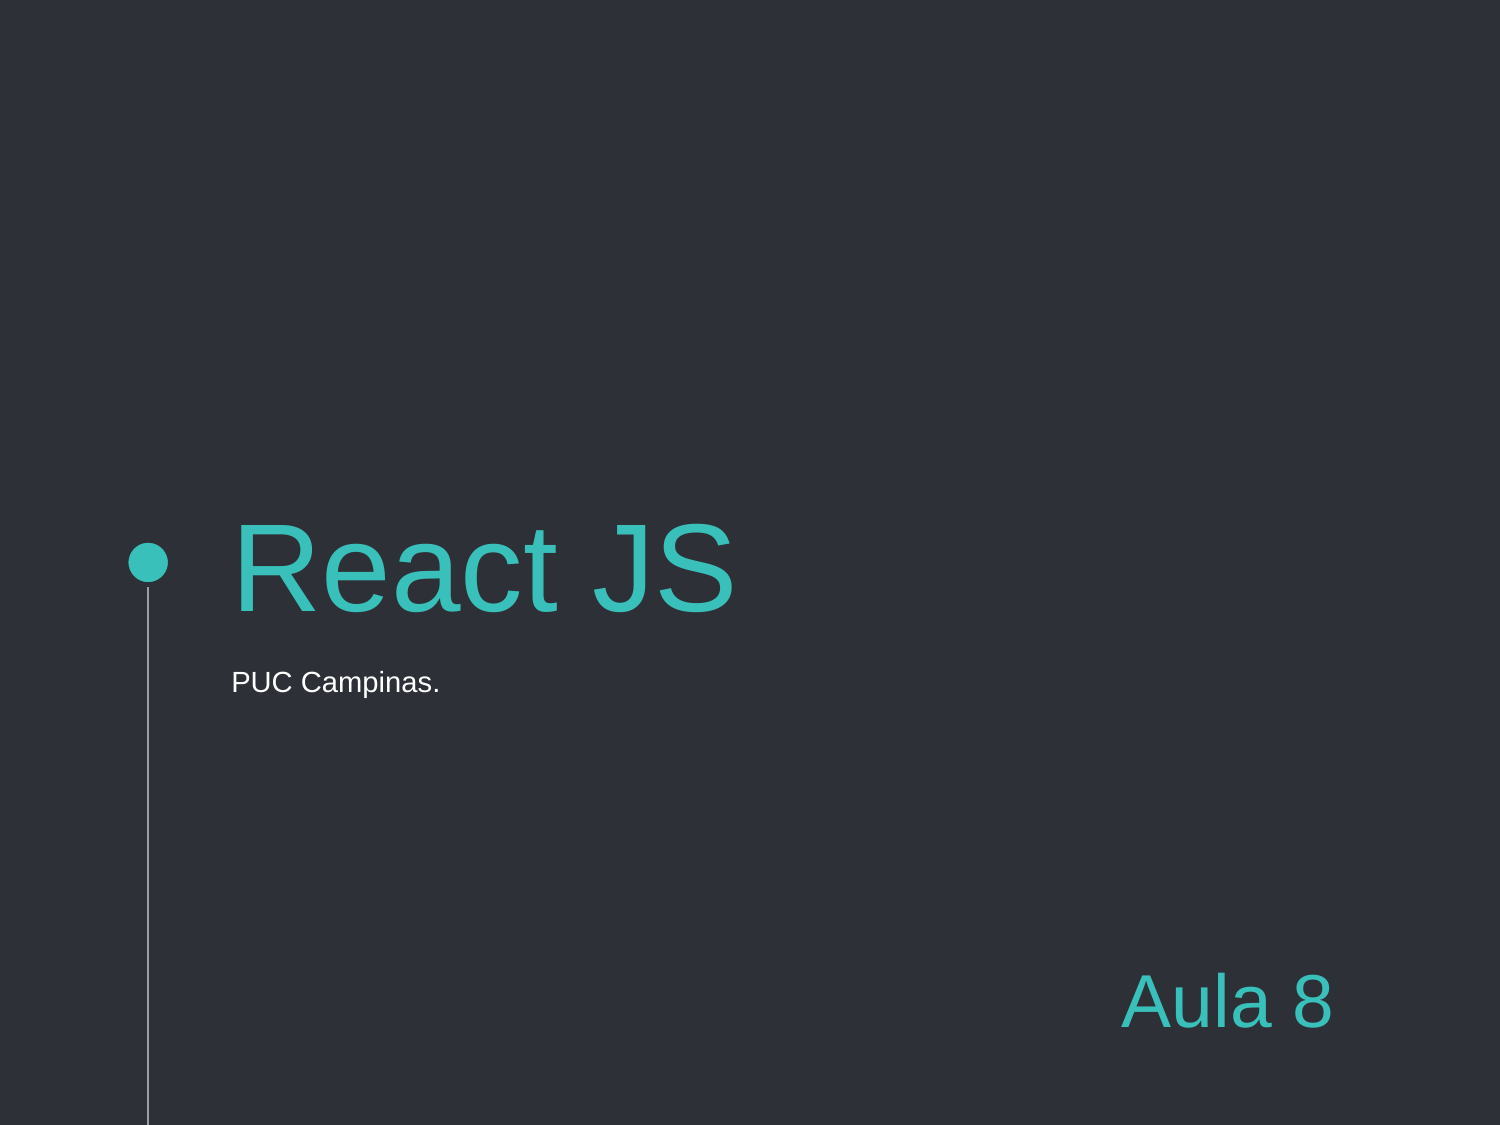

# React JS
PUC Campinas.
Aula 8